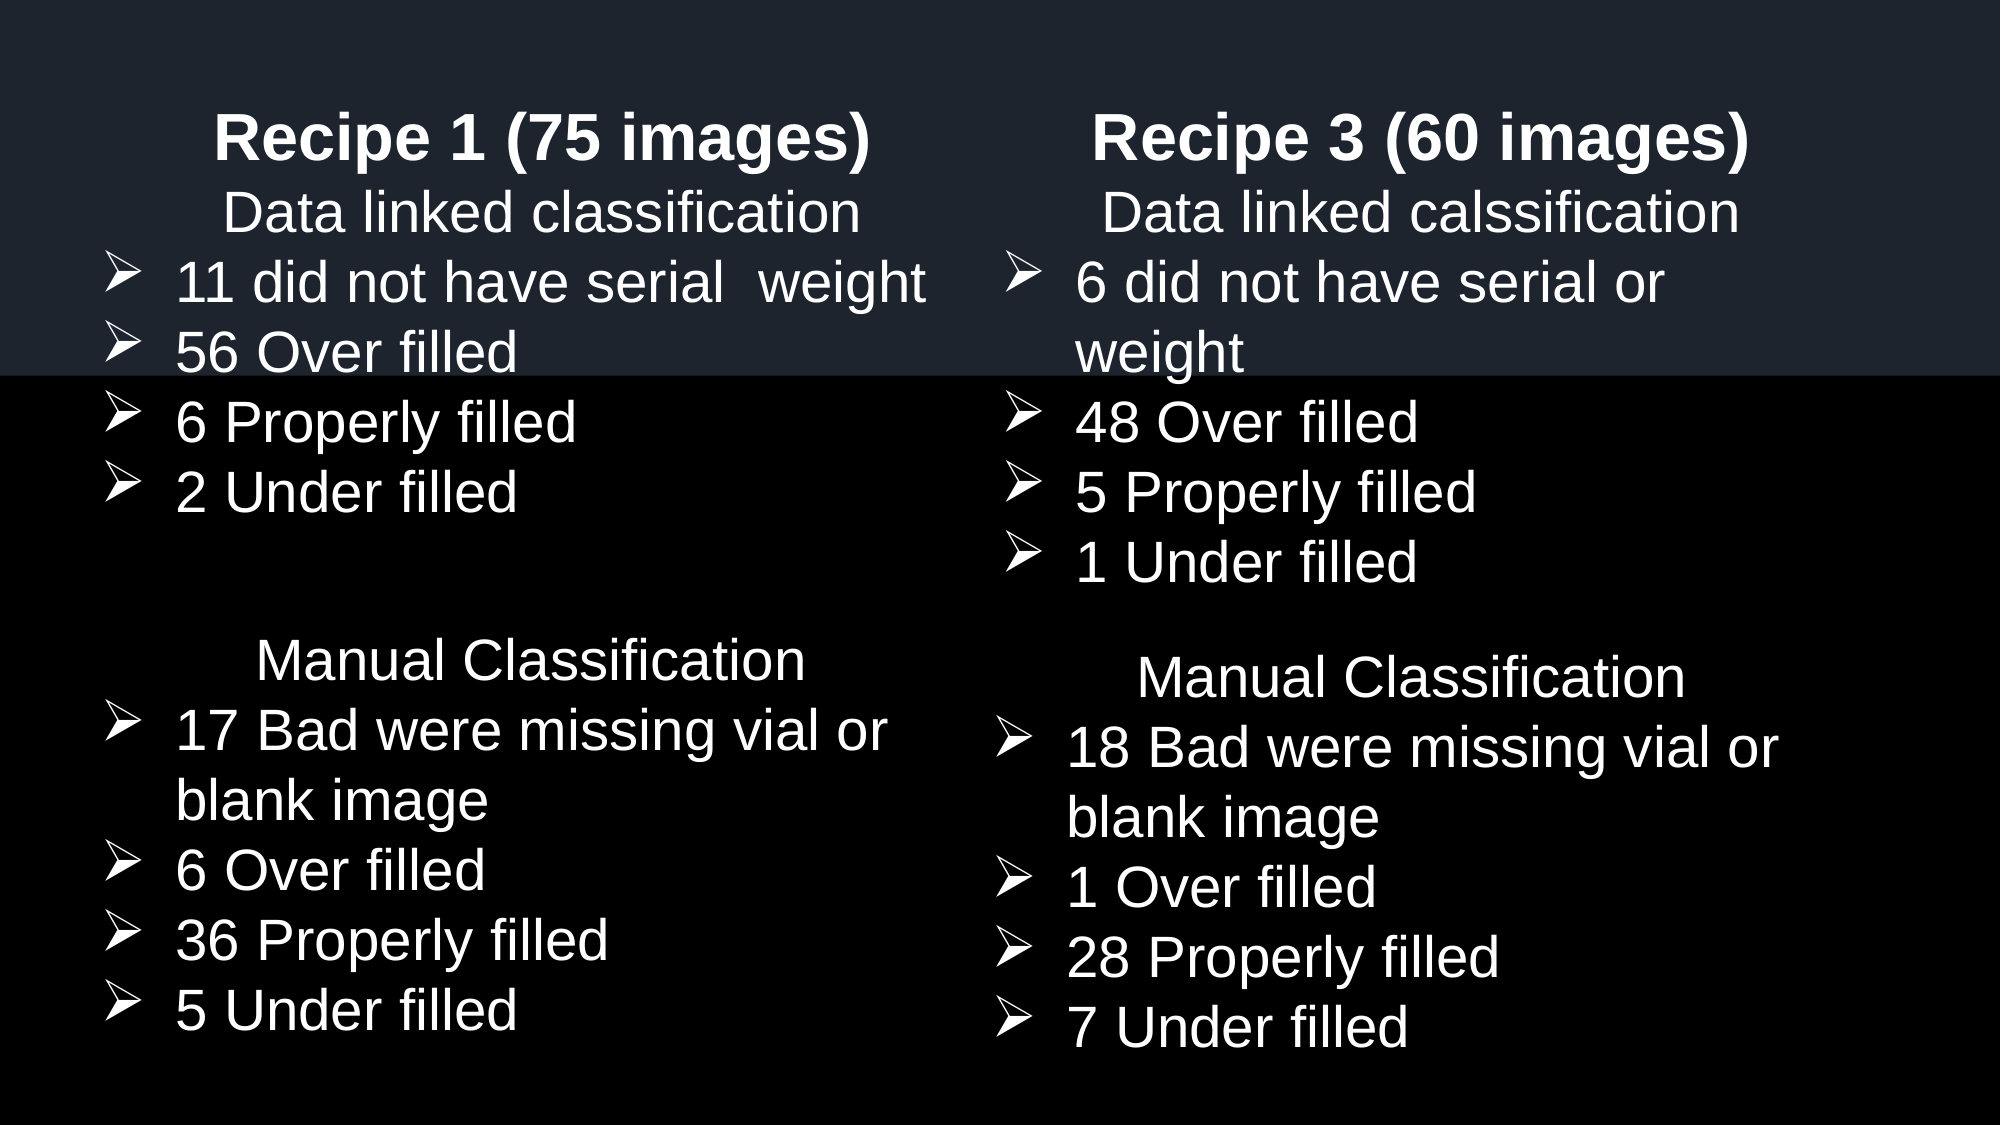

Recipe 1 (75 images)
Data linked classification
11 did not have serial  weight
56 Over filled
6 Properly filled
2 Under filled

Recipe 3 (60 images)
Data linked calssification
6 did not have serial or weight
48 Over filled
5 Properly filled
1 Under filled
Manual Classification
17 Bad were missing vial or blank image
6 Over filled
36 Properly filled
5 Under filled

Manual Classification
18 Bad were missing vial or blank image
1 Over filled
28 Properly filled
7 Under filled